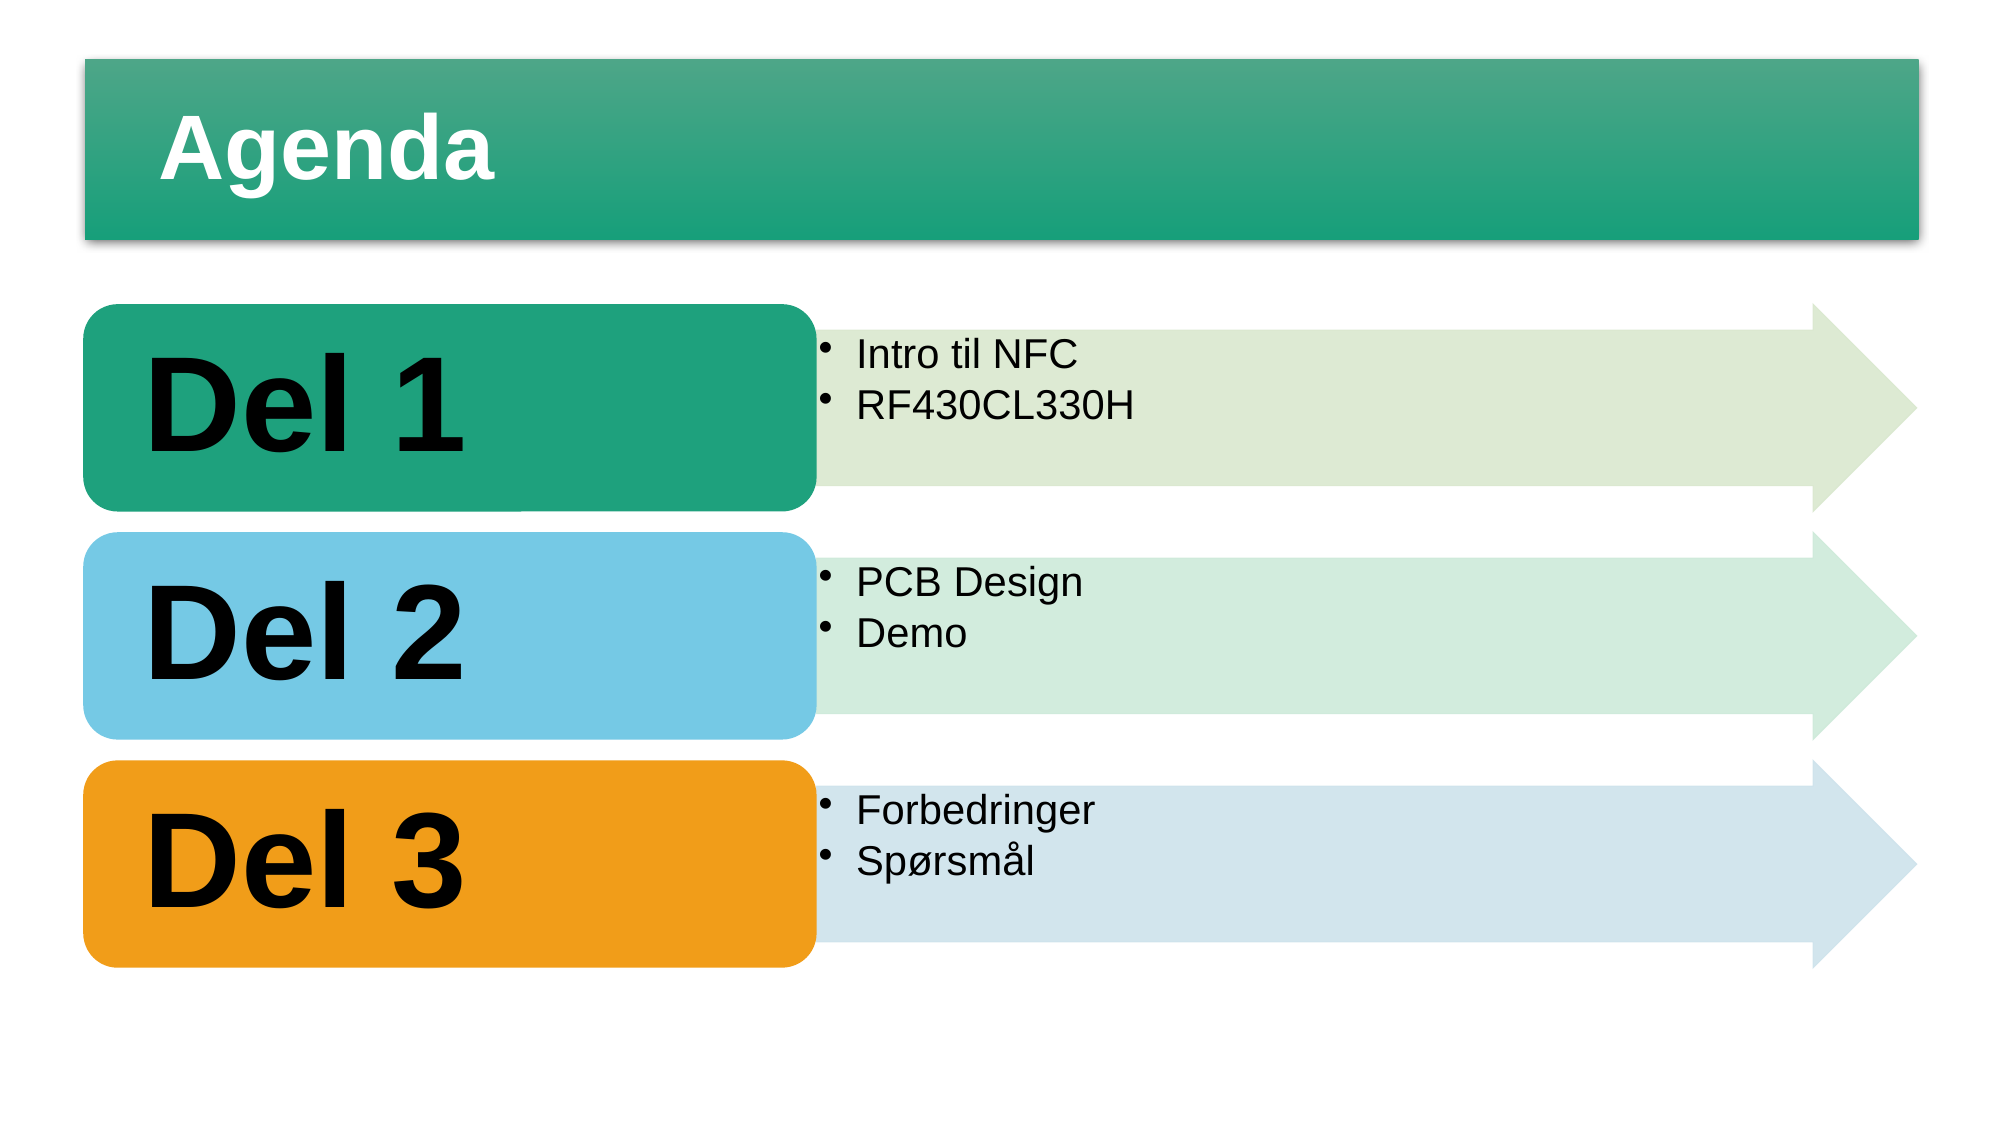

# Agenda
Intro til NFC
RF430CL330H
Del 1
PCB Design
Demo

Del 2
Forbedringer
Spørsmål

Del 3